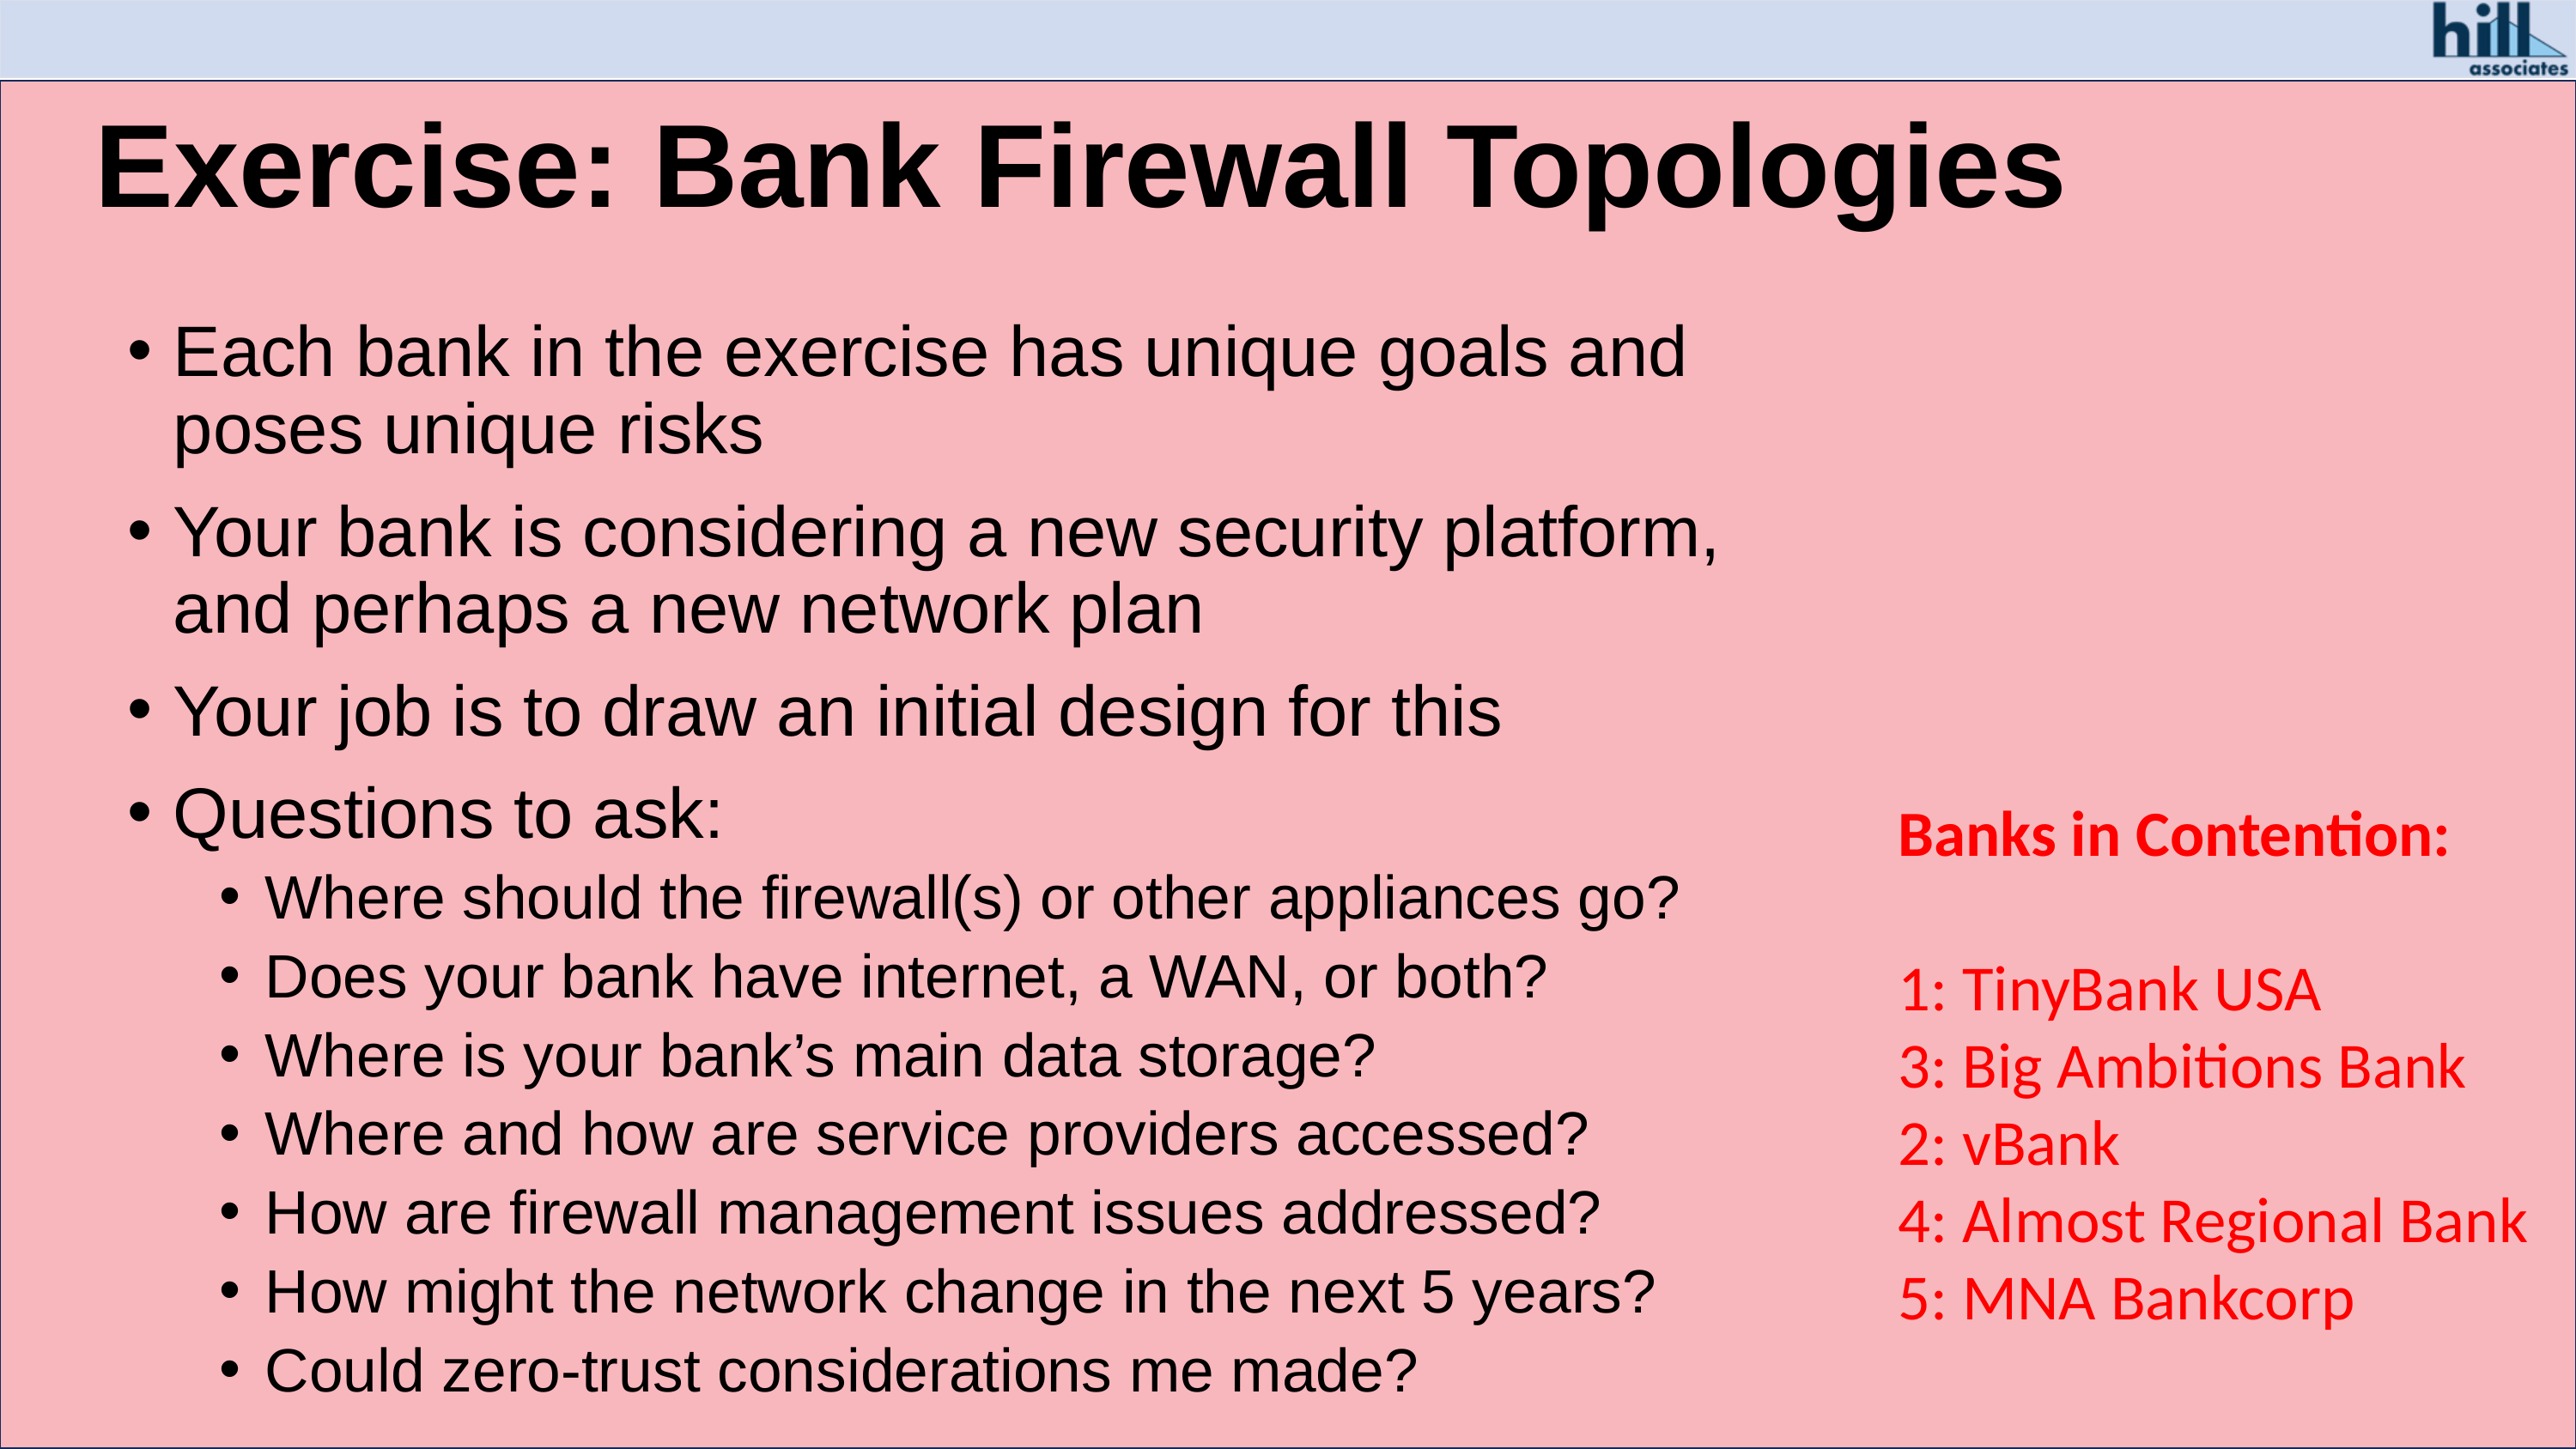

# Exercise: Bank Firewall Topologies

Each bank in the exercise has unique goals and poses unique risks
Your bank is considering a new security platform, and perhaps a new network plan
Your job is to draw an initial design for this
Questions to ask:
Where should the firewall(s) or other appliances go?
Does your bank have internet, a WAN, or both?
Where is your bank’s main data storage?
Where and how are service providers accessed?
How are firewall management issues addressed?
How might the network change in the next 5 years?
Could zero-trust considerations me made?
Banks in Contention:
1: TinyBank USA
3: Big Ambitions Bank
2: vBank
4: Almost Regional Bank
5: MNA Bankcorp